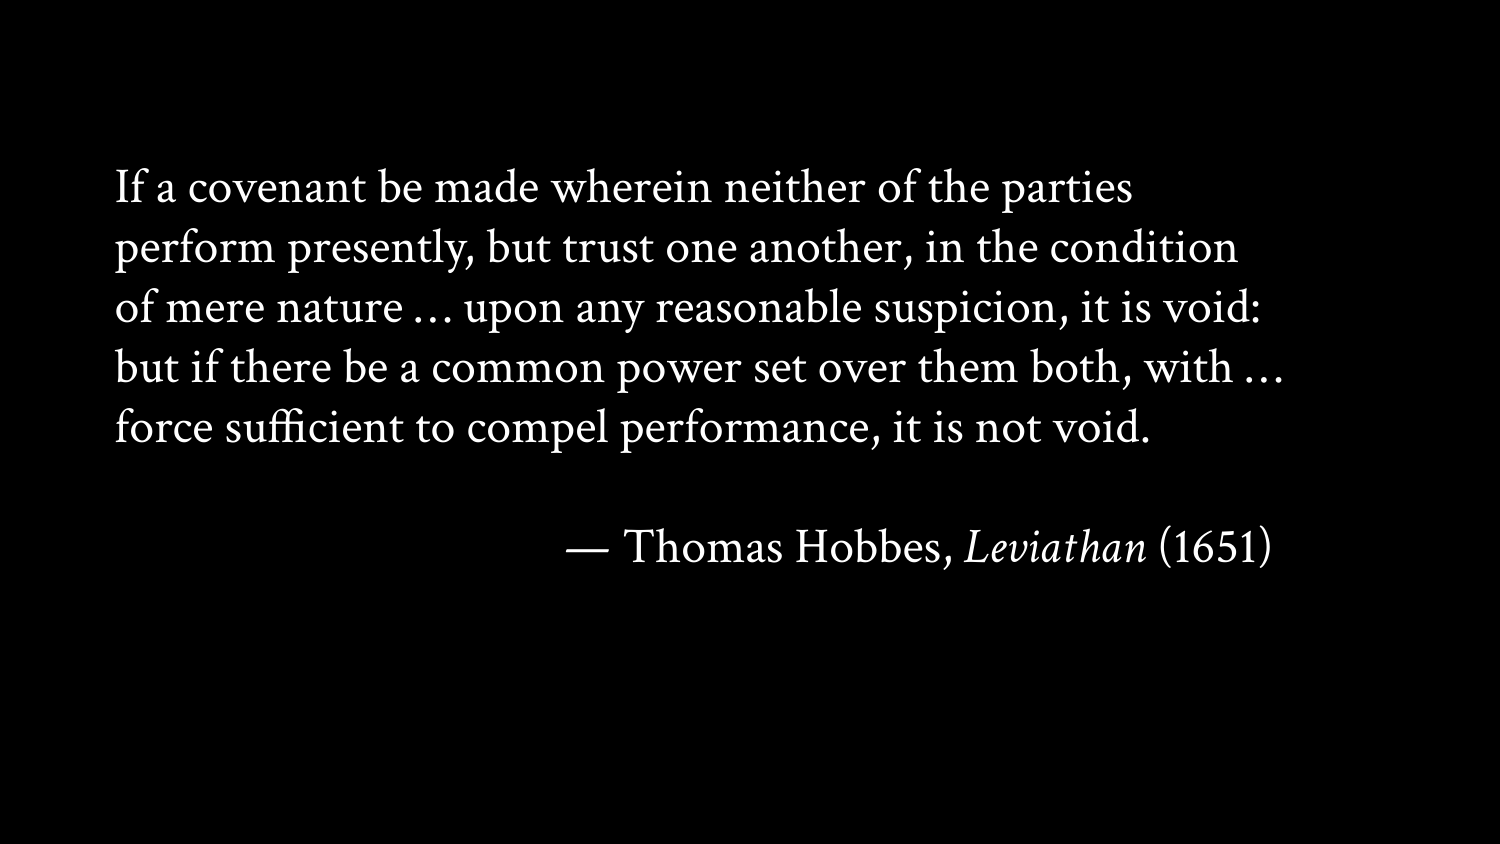

If a covenant be made wherein neither of the parties perform presently, but trust one another, in the condition of mere nature … upon any reasonable suspicion, it is void: but if there be a common power set over them both, with … force sufficient to compel performance, it is not void.

— Thomas Hobbes, Leviathan (1651)